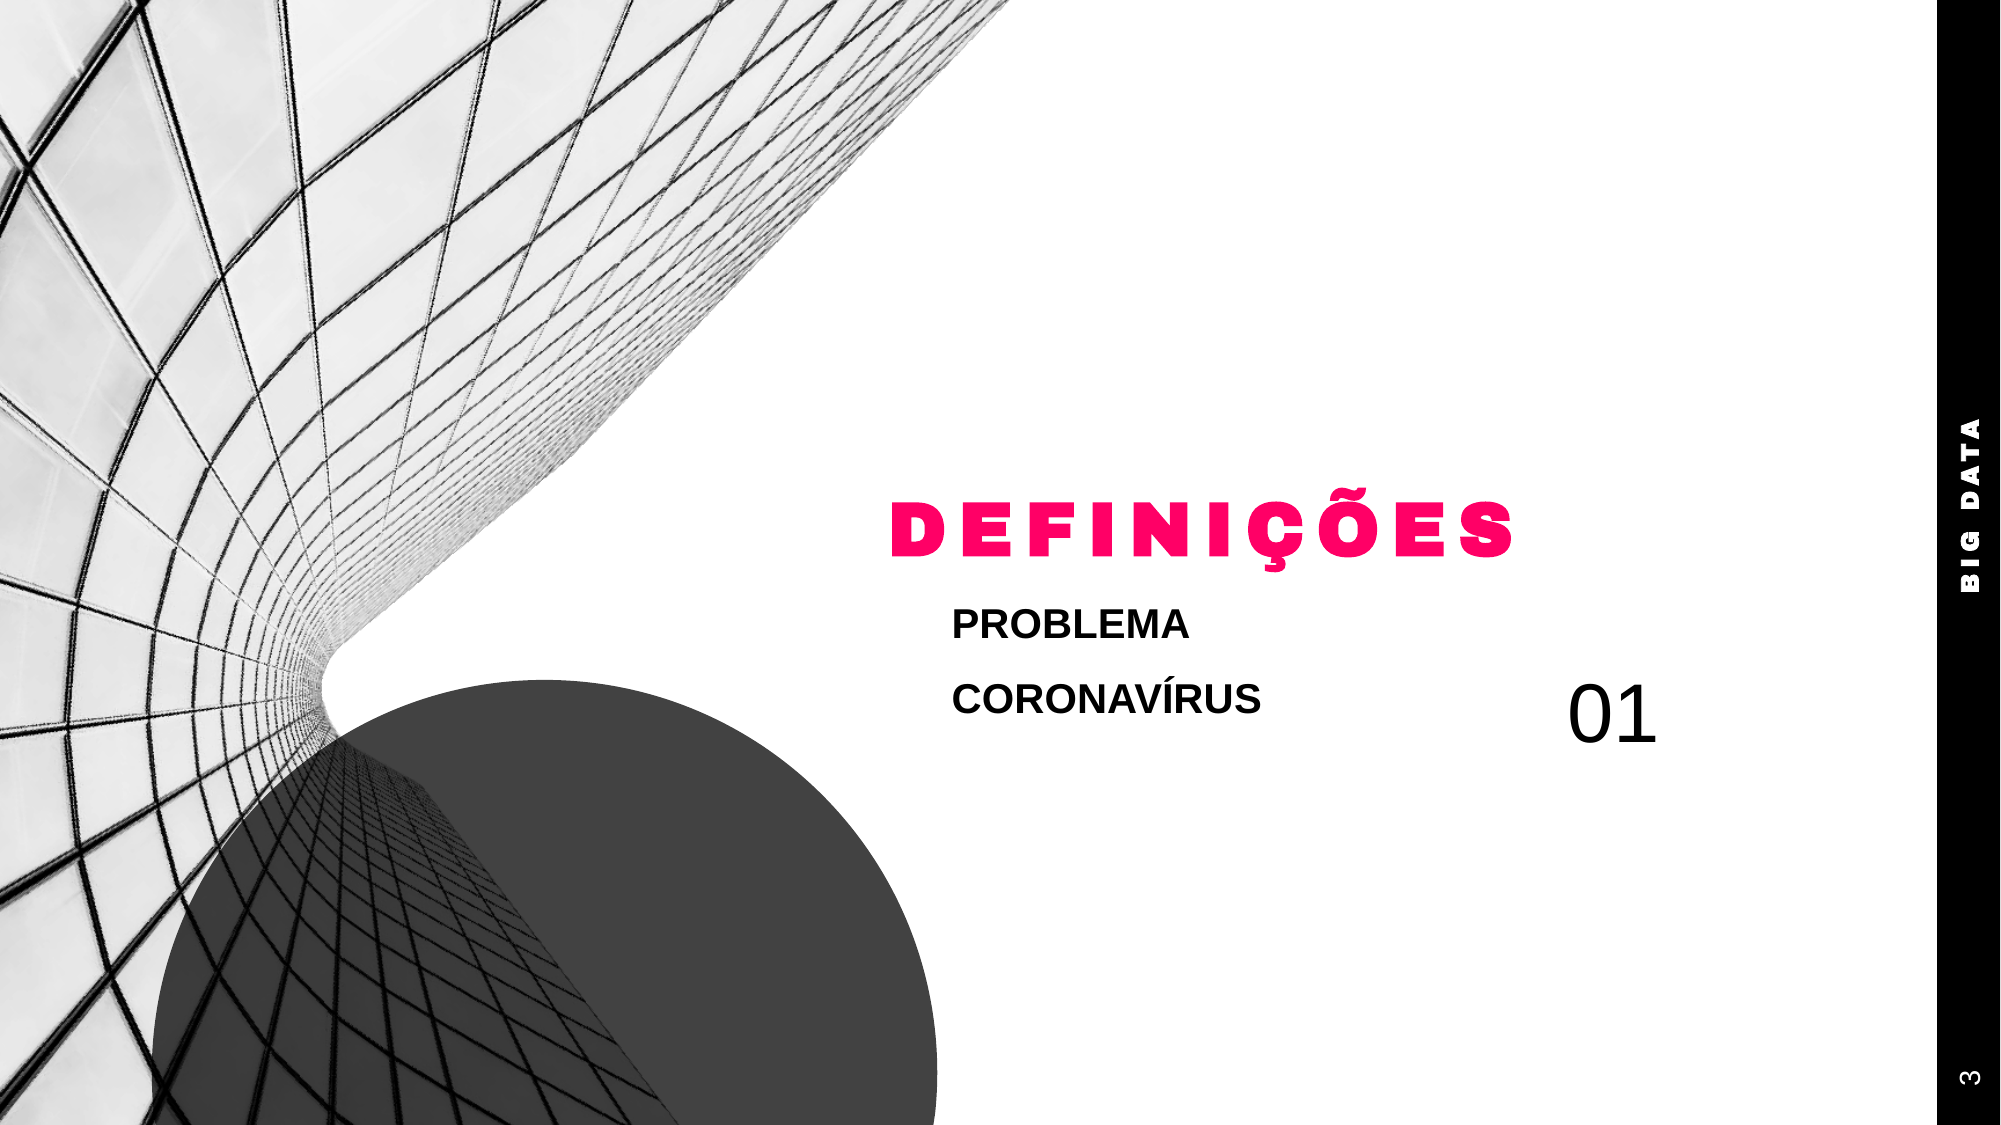

# Definições
BIG DATA
Problema
CORONAVÍRUS
01
3